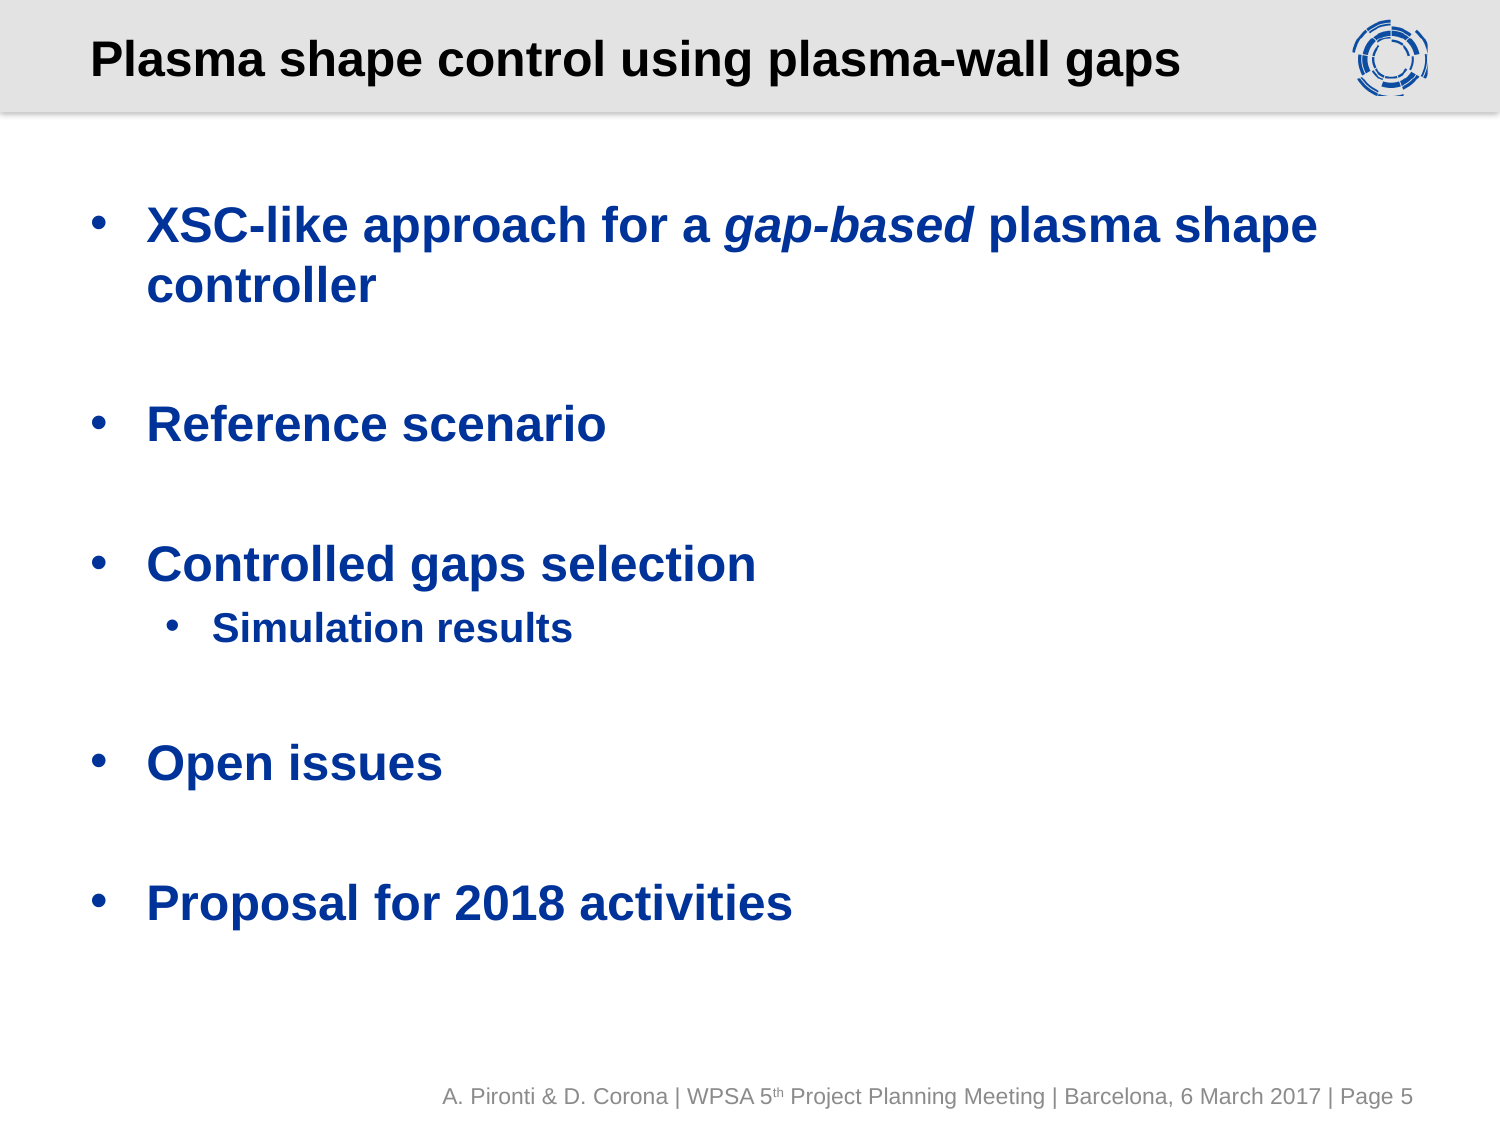

# Plasma shape control using plasma-wall gaps
XSC-like approach for a gap-based plasma shape controller

Reference scenario

Controlled gaps selection
Simulation results

Open issues

Proposal for 2018 activities
A. Pironti & D. Corona | WPSA 5th Project Planning Meeting | Barcelona, 6 March 2017 | Page 5